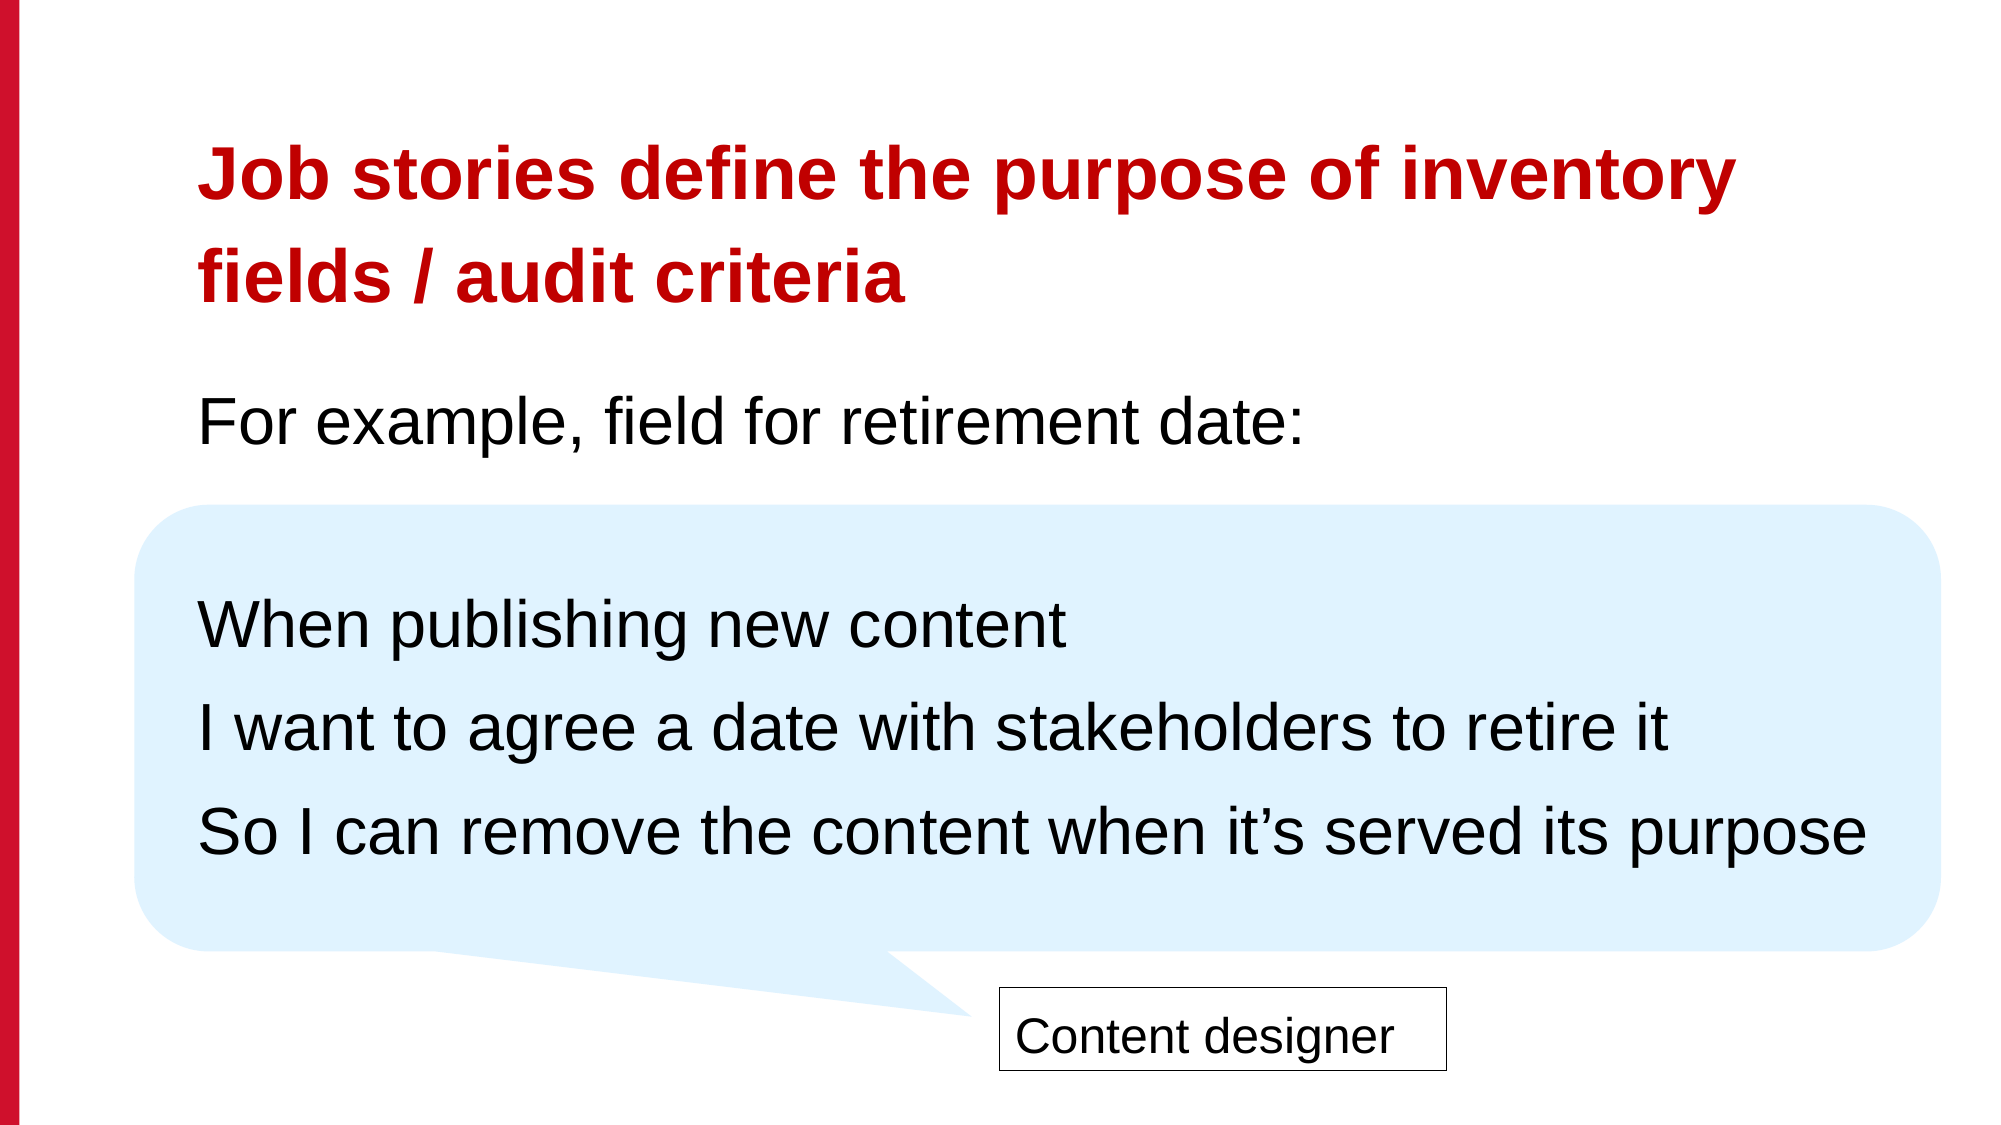

# Job stories define the purpose of inventory fields / audit criteria
For example, field for retirement date:

When publishing new content
I want to agree a date with stakeholders to retire it
So I can remove the content when it’s served its purpose
Content designer